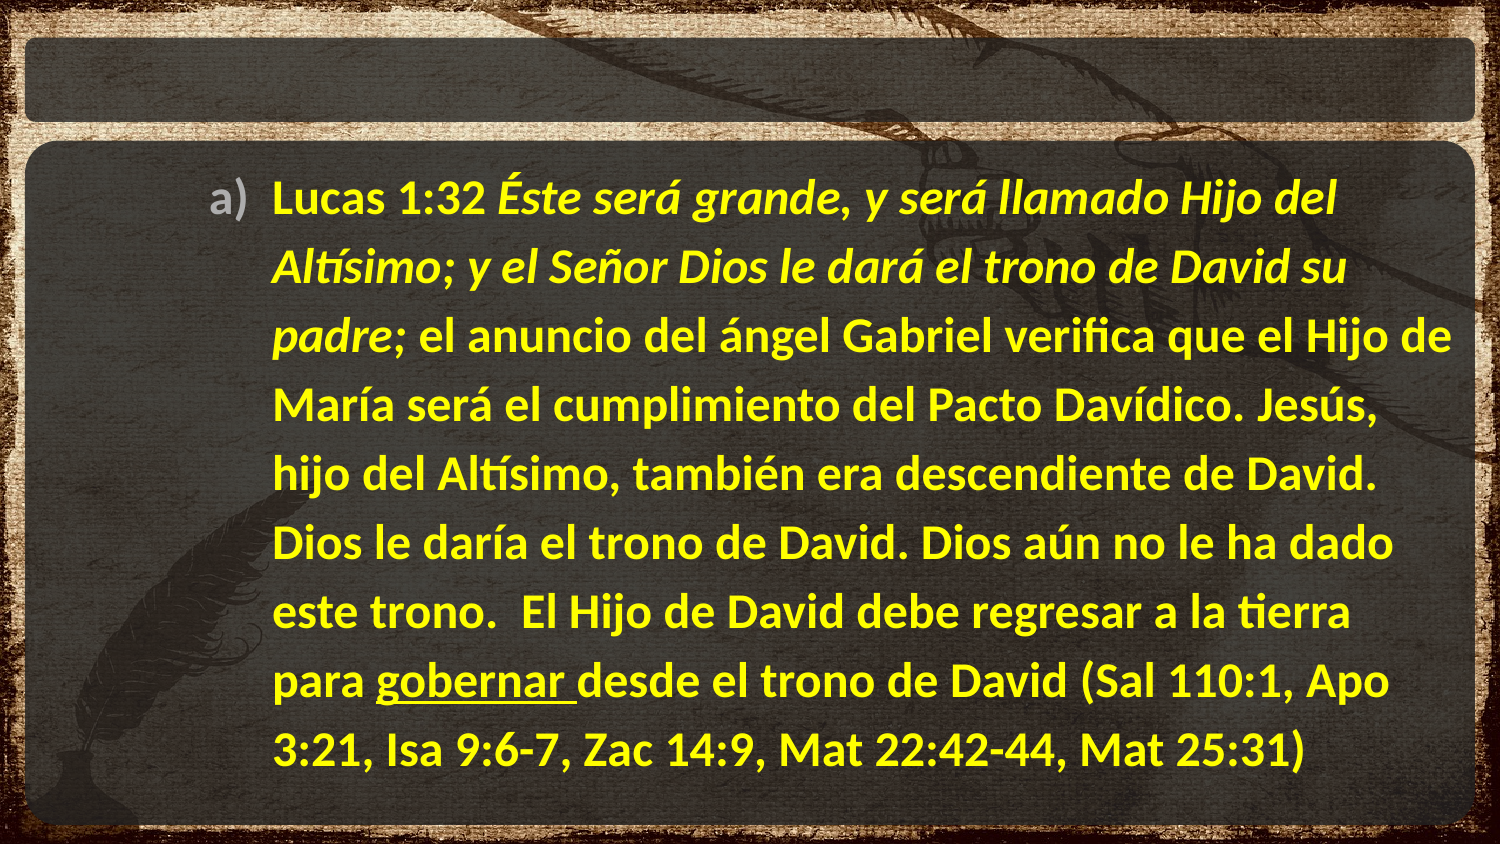

#
Lucas 1:32 Éste será grande, y será llamado Hijo del Altísimo; y el Señor Dios le dará el trono de David su padre; el anuncio del ángel Gabriel verifica que el Hijo de María será el cumplimiento del Pacto Davídico. Jesús, hijo del Altísimo, también era descendiente de David. Dios le daría el trono de David. Dios aún no le ha dado este trono.  El Hijo de David debe regresar a la tierra para gobernar desde el trono de David (Sal 110:1, Apo 3:21, Isa 9:6-7, Zac 14:9, Mat 22:42-44, Mat 25:31)